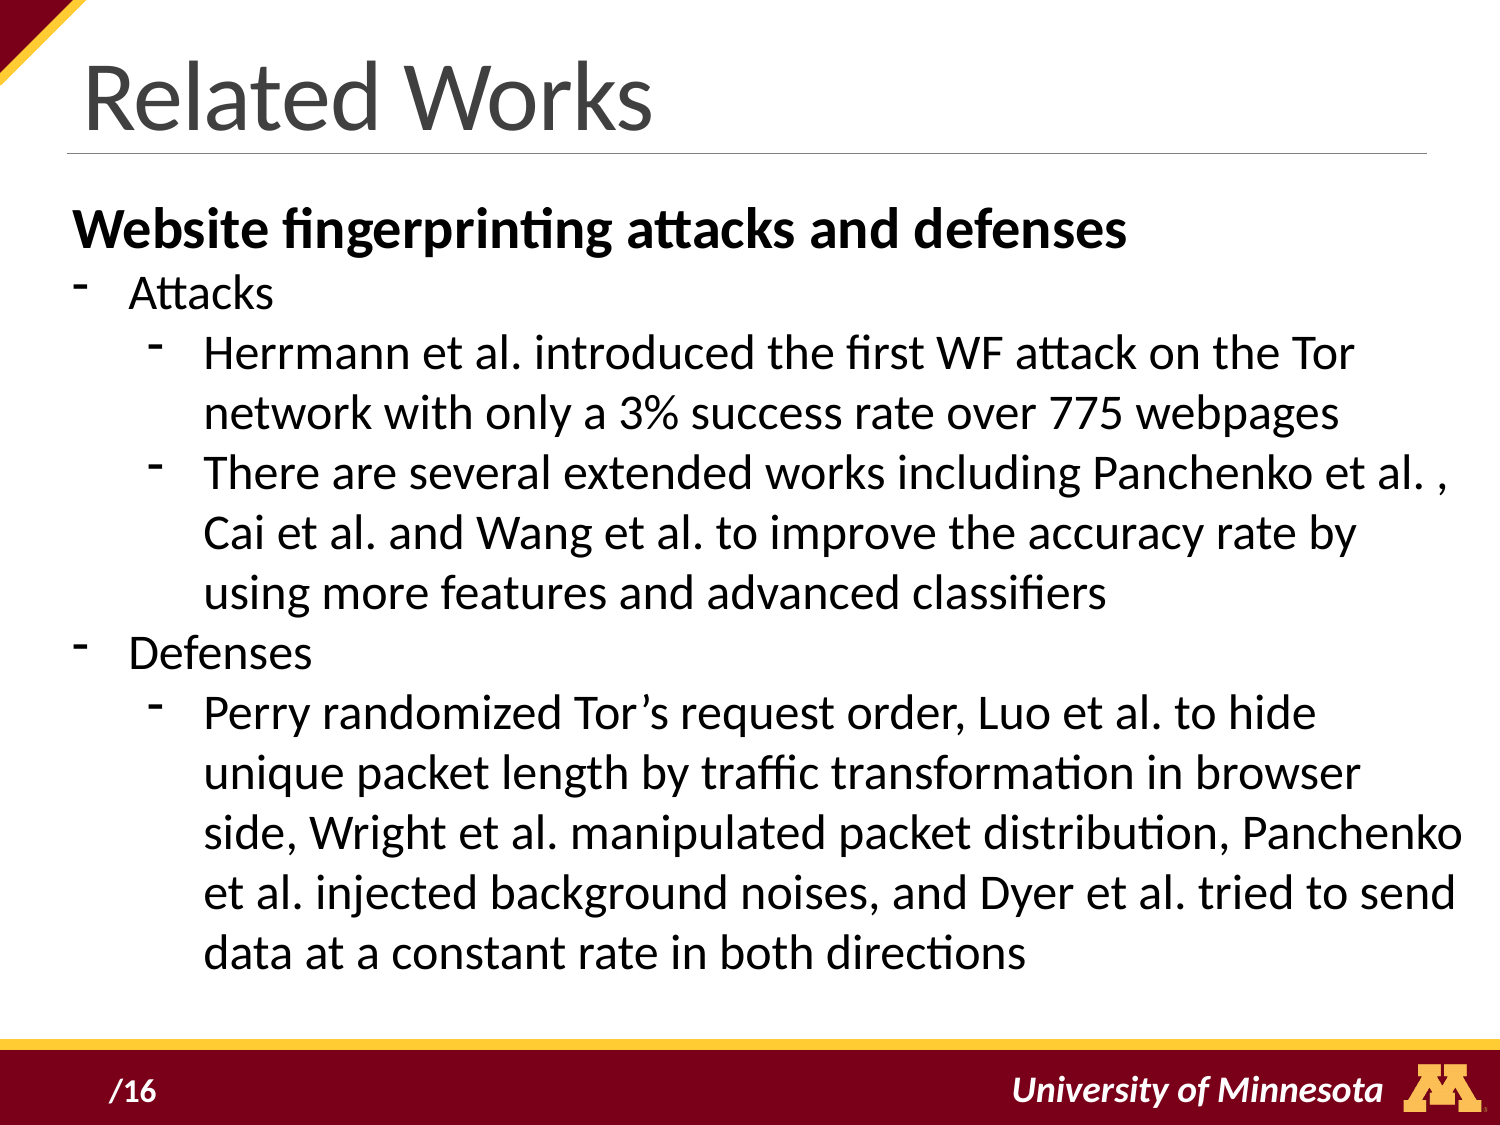

Related Works
Website fingerprinting attacks and defenses
Attacks
Herrmann et al. introduced the first WF attack on the Tor network with only a 3% success rate over 775 webpages
There are several extended works including Panchenko et al. , Cai et al. and Wang et al. to improve the accuracy rate by using more features and advanced classifiers
Defenses
Perry randomized Tor’s request order, Luo et al. to hide unique packet length by traffic transformation in browser side, Wright et al. manipulated packet distribution, Panchenko et al. injected background noises, and Dyer et al. tried to send data at a constant rate in both directions